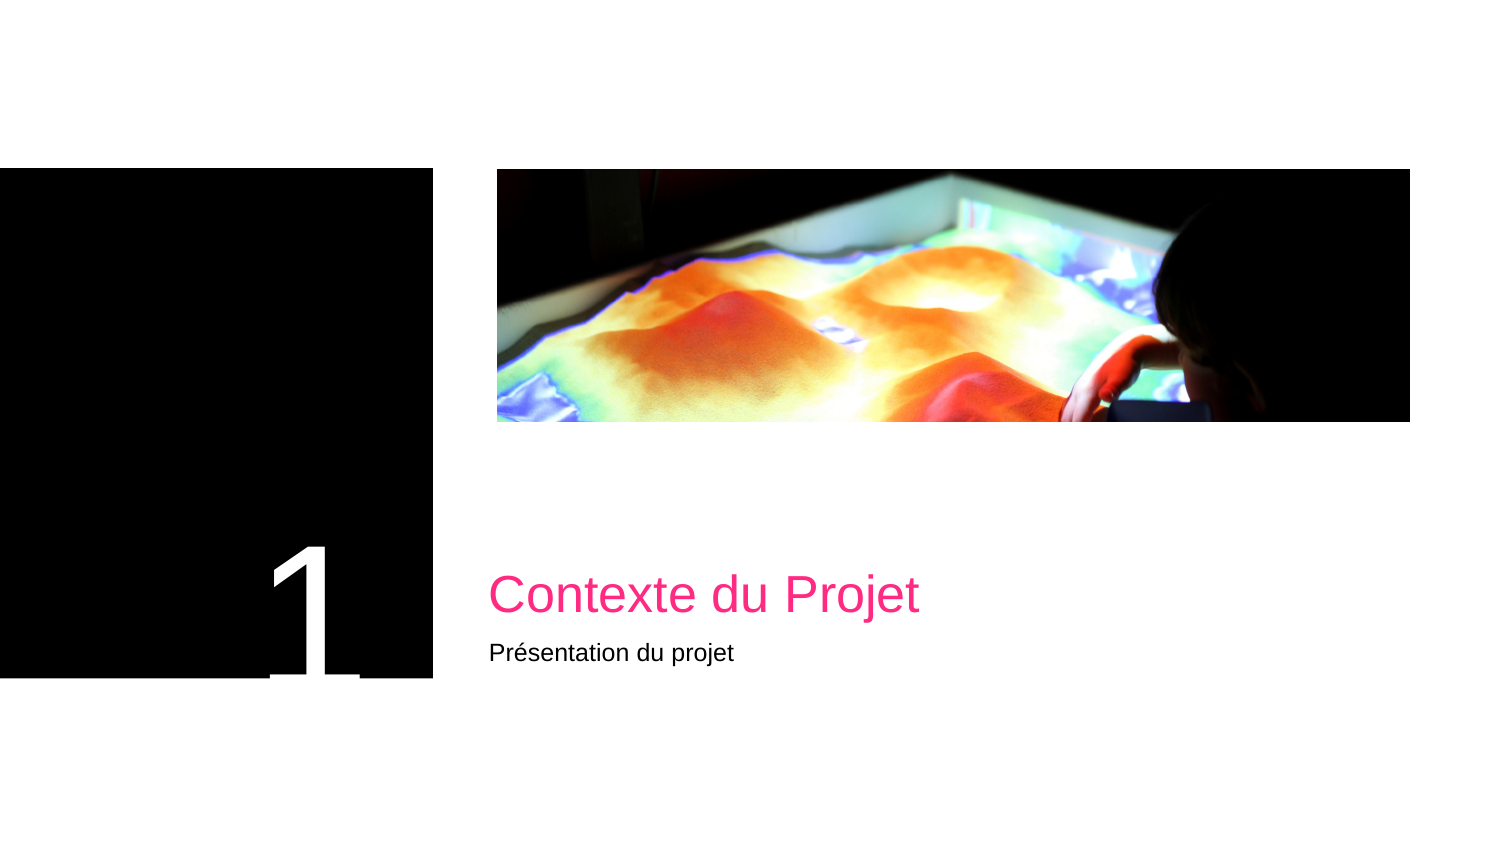

# Contexte du Projet
1
Présentation du projet